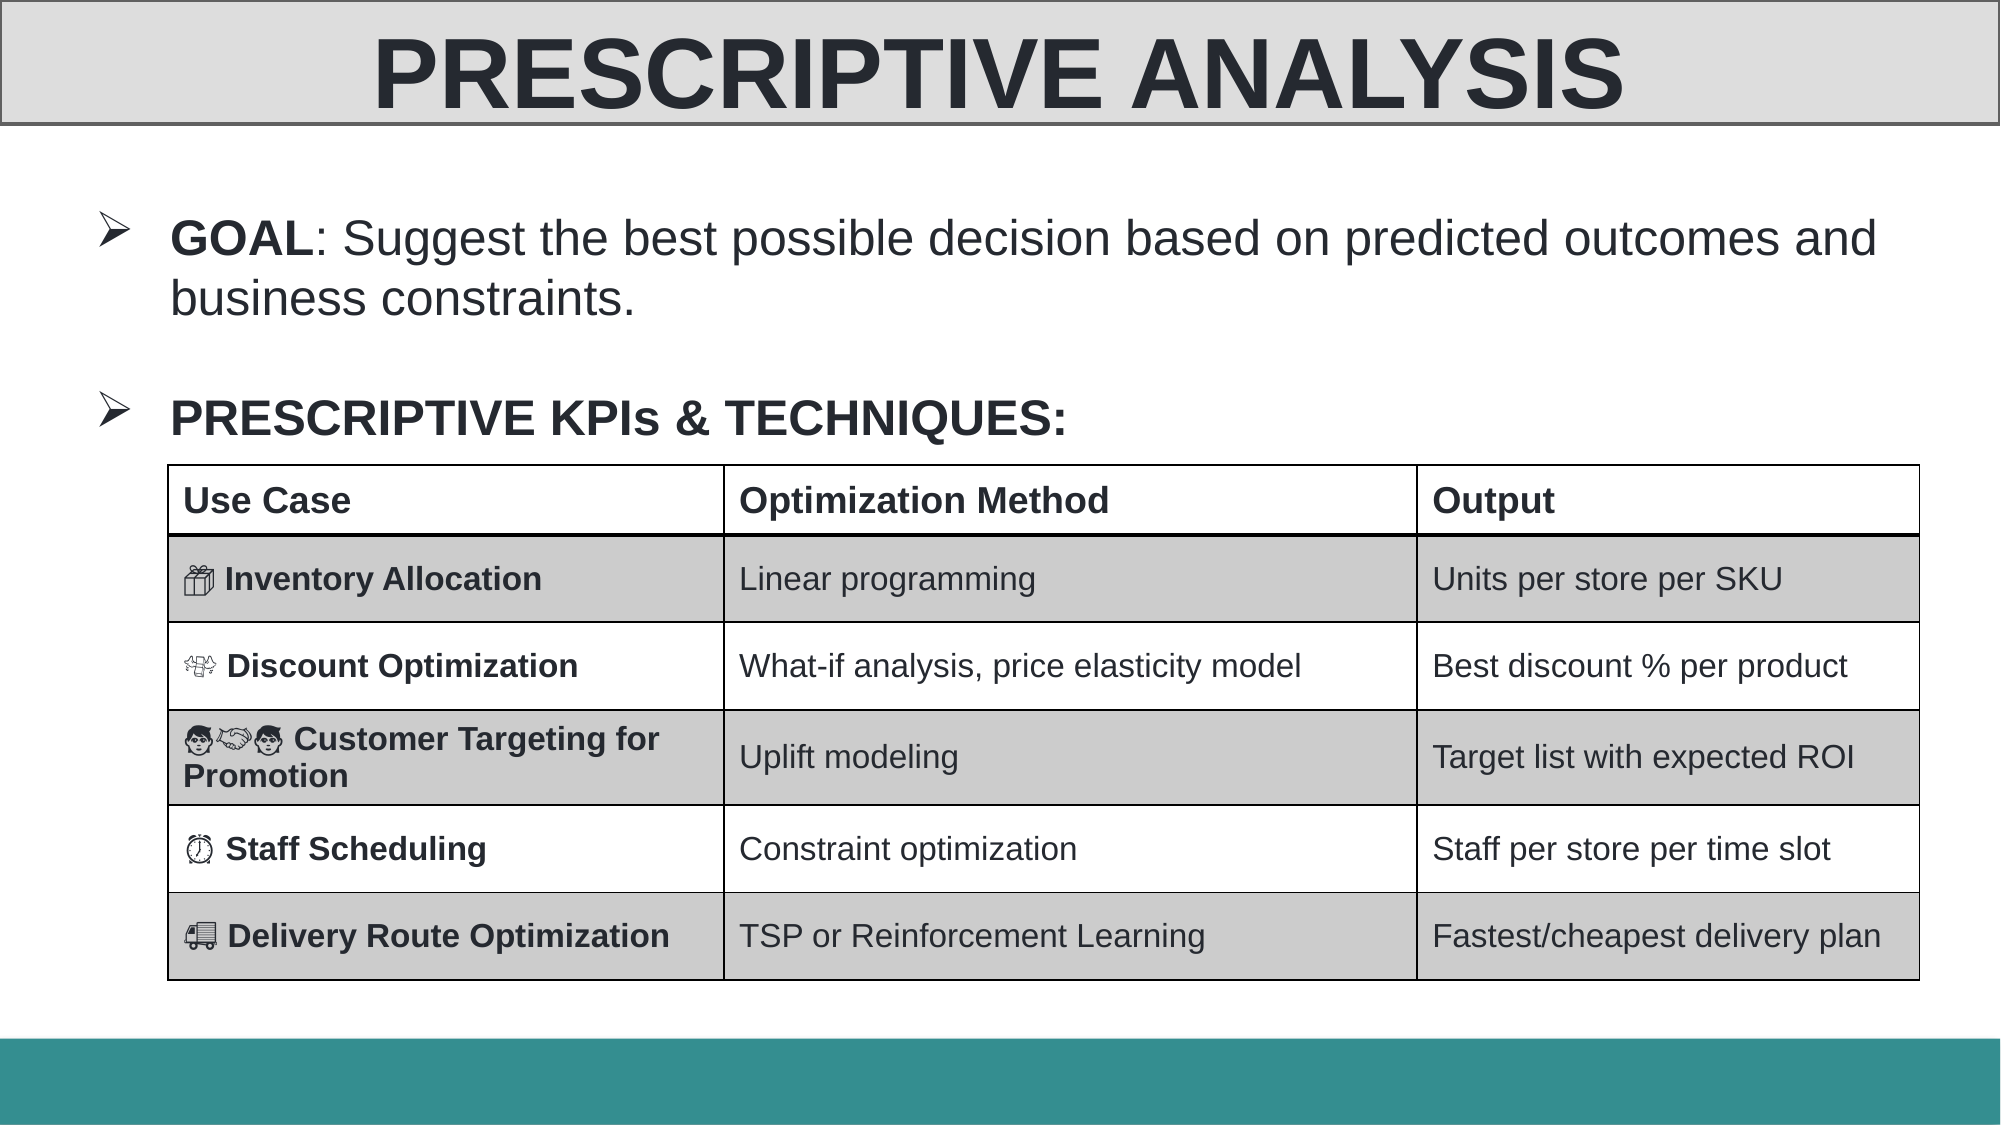

PRESCRIPTIVE ANALYSIS
GOAL: Suggest the best possible decision based on predicted outcomes and business constraints.
PRESCRIPTIVE KPIs & TECHNIQUES:
| Use Case | Optimization Method | Output |
| --- | --- | --- |
| 📦 Inventory Allocation | Linear programming | Units per store per SKU |
| 💸 Discount Optimization | What-if analysis, price elasticity model | Best discount % per product |
| 🧑‍🤝‍🧑 Customer Targeting for Promotion | Uplift modeling | Target list with expected ROI |
| ⏰ Staff Scheduling | Constraint optimization | Staff per store per time slot |
| 🚚 Delivery Route Optimization | TSP or Reinforcement Learning | Fastest/cheapest delivery plan |